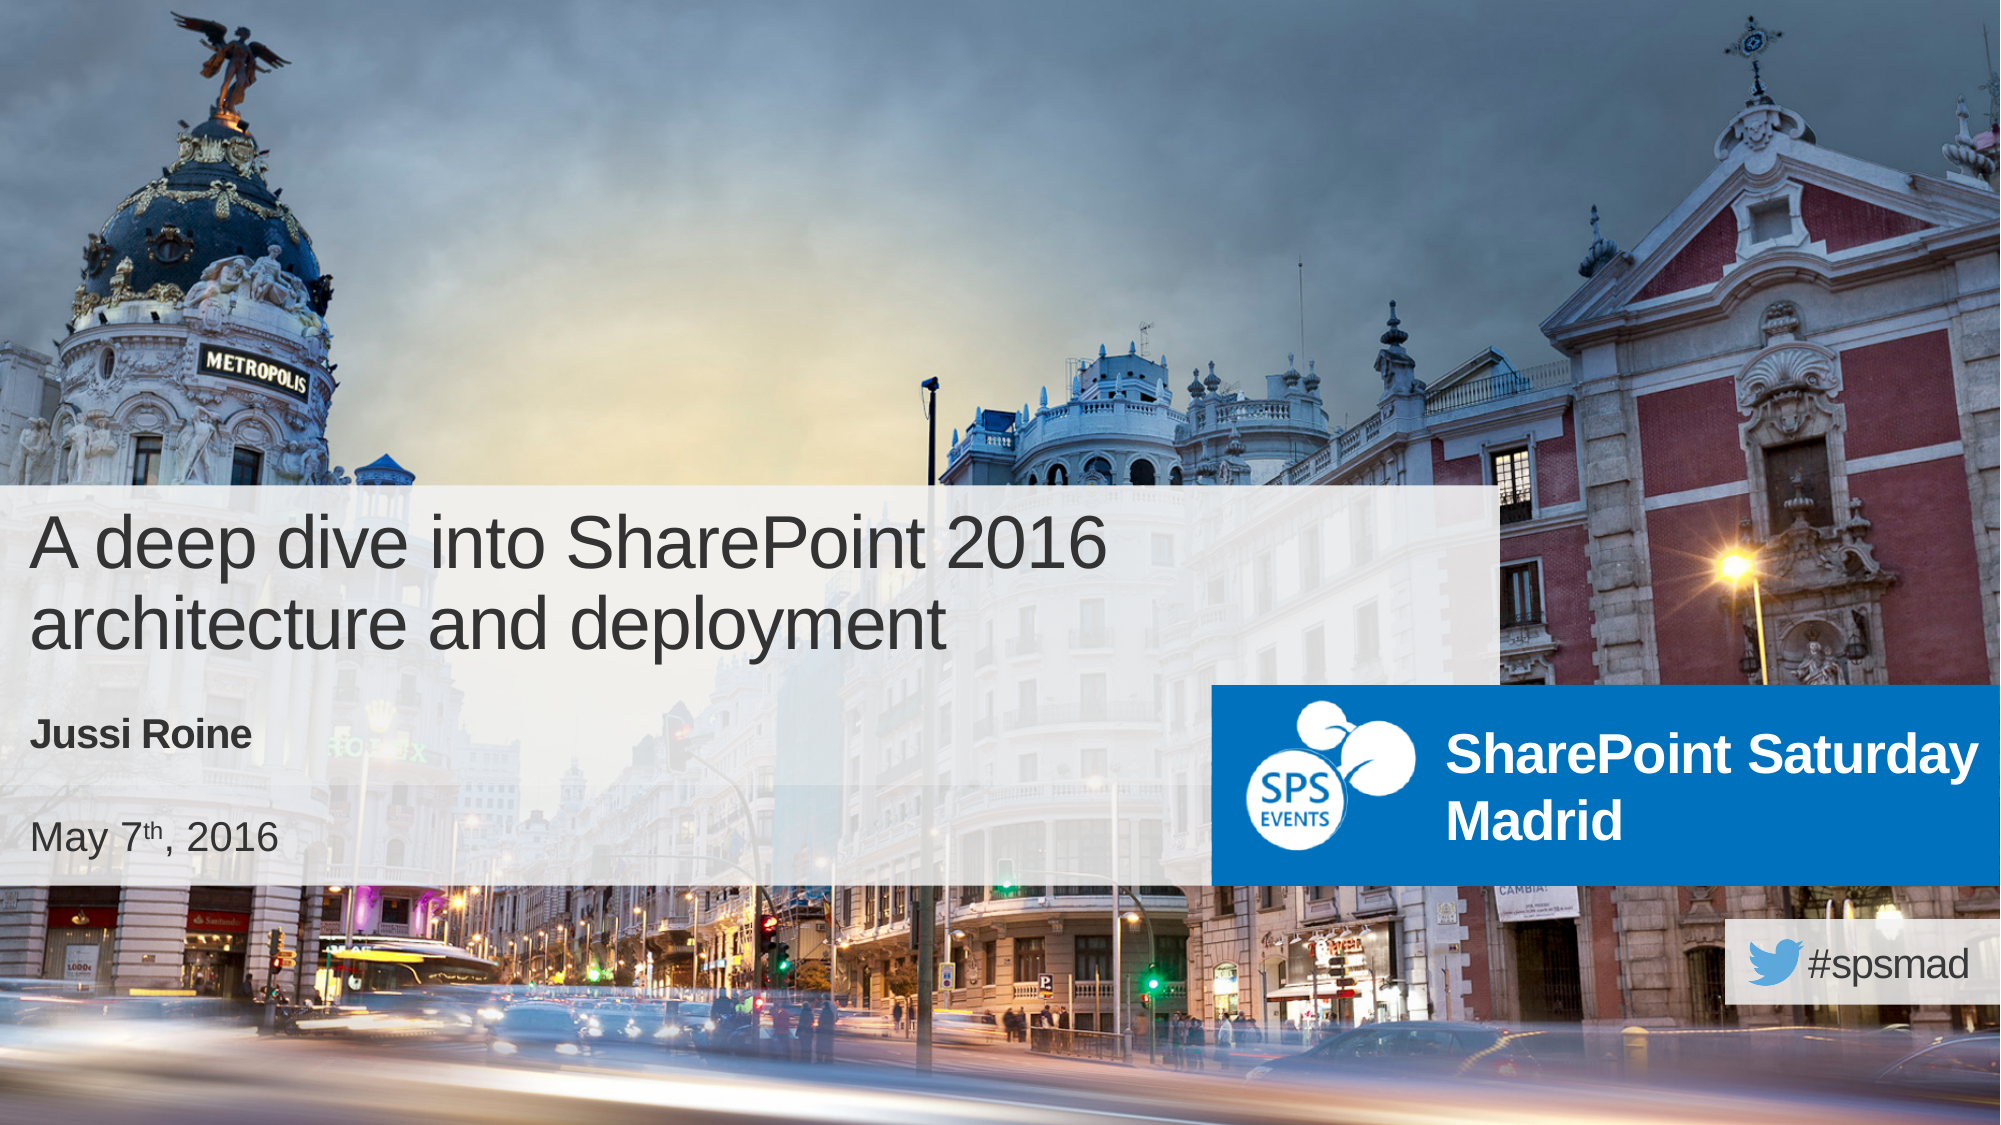

A deep dive into SharePoint 2016 architecture and deployment
Jussi Roine